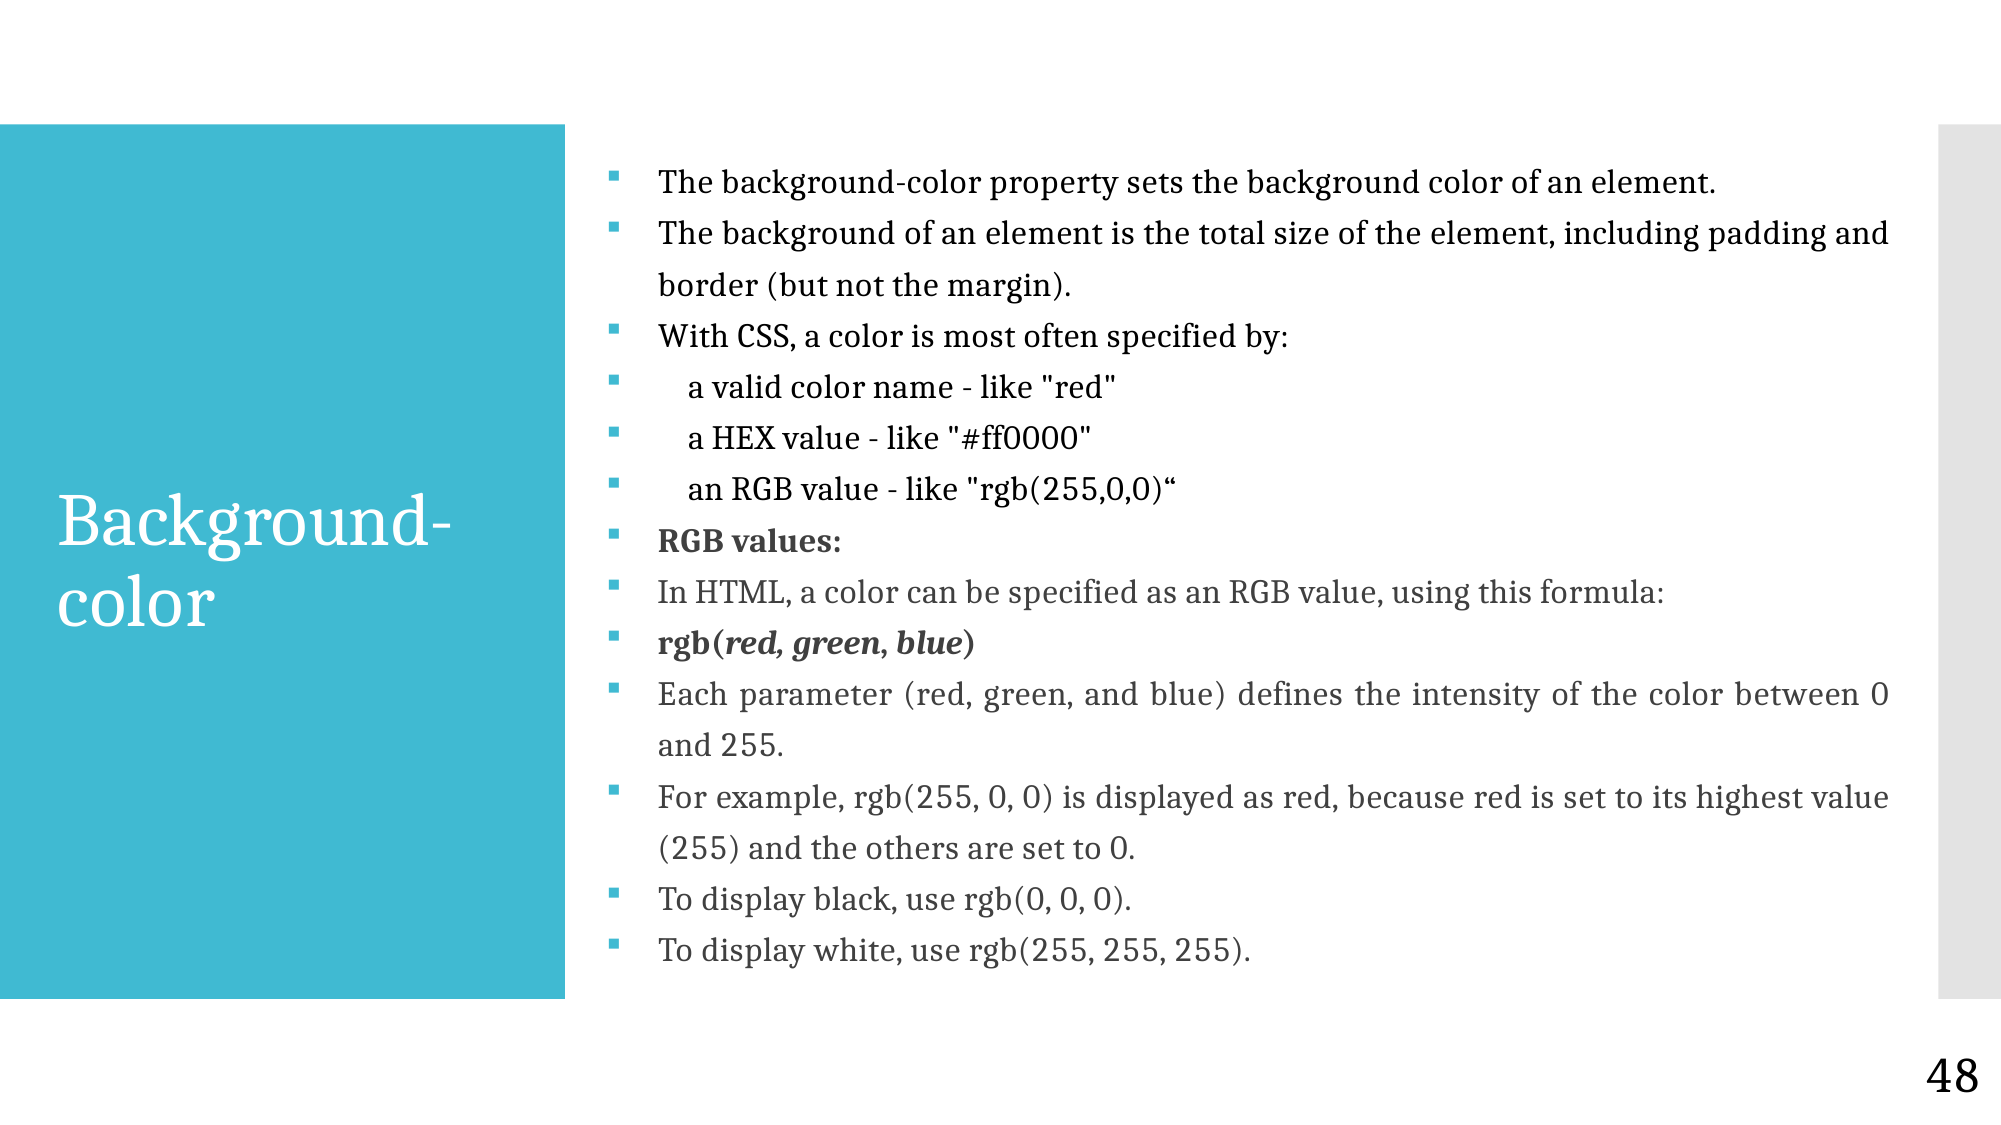

The background-color property sets the background color of an element.
The background of an element is the total size of the element, including padding and border (but not the margin).
With CSS, a color is most often specified by:
    a valid color name - like "red"
    a HEX value - like "#ff0000"
    an RGB value - like "rgb(255,0,0)“
RGB values:
In HTML, a color can be specified as an RGB value, using this formula:
rgb(red, green, blue)
Each parameter (red, green, and blue) defines the intensity of the color between 0 and 255.
For example, rgb(255, 0, 0) is displayed as red, because red is set to its highest value (255) and the others are set to 0.
To display black, use rgb(0, 0, 0).
To display white, use rgb(255, 255, 255).

# Background-color
48